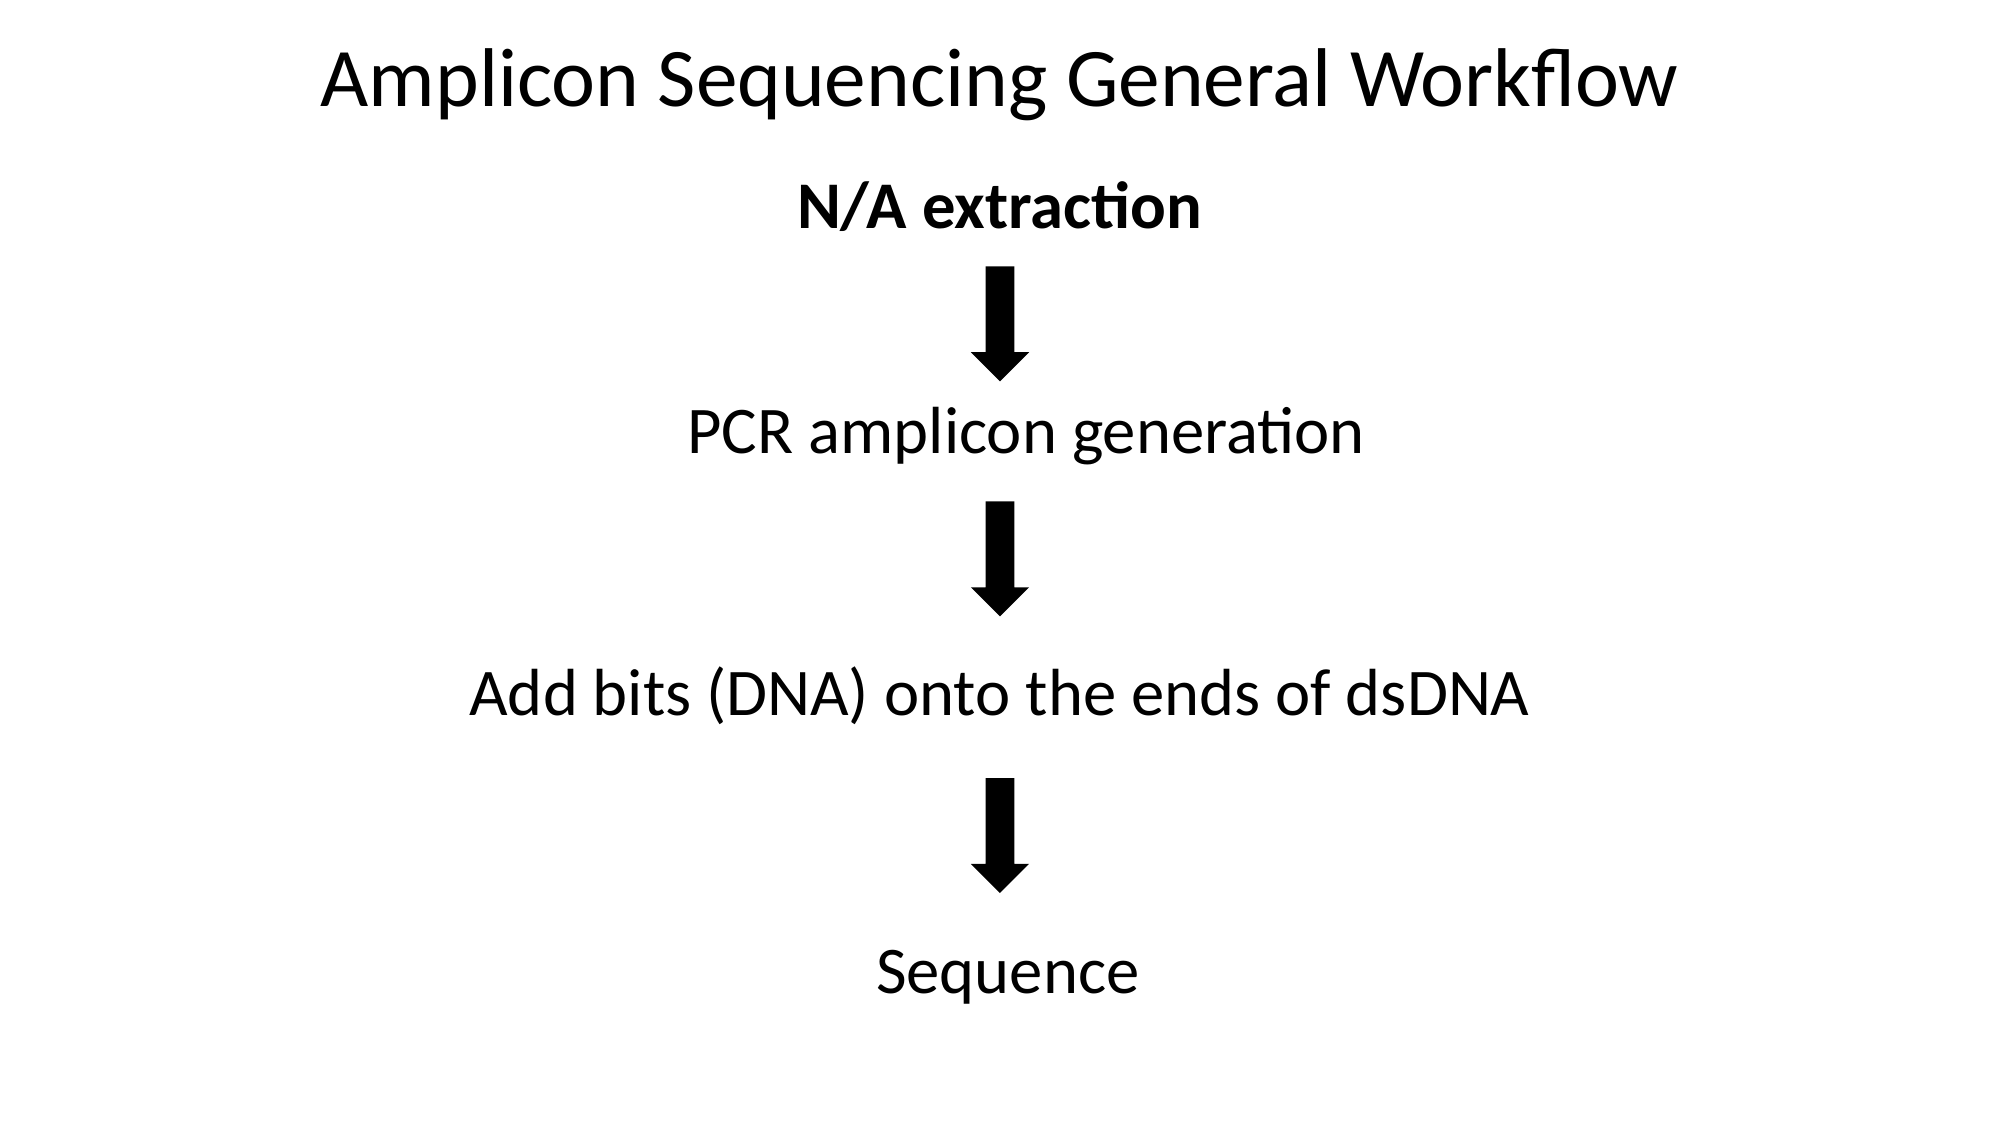

Amplicon Sequencing General Workflow
N/A extraction

PCR amplicon generation

Add bits (DNA) onto the ends of dsDNA

Sequence